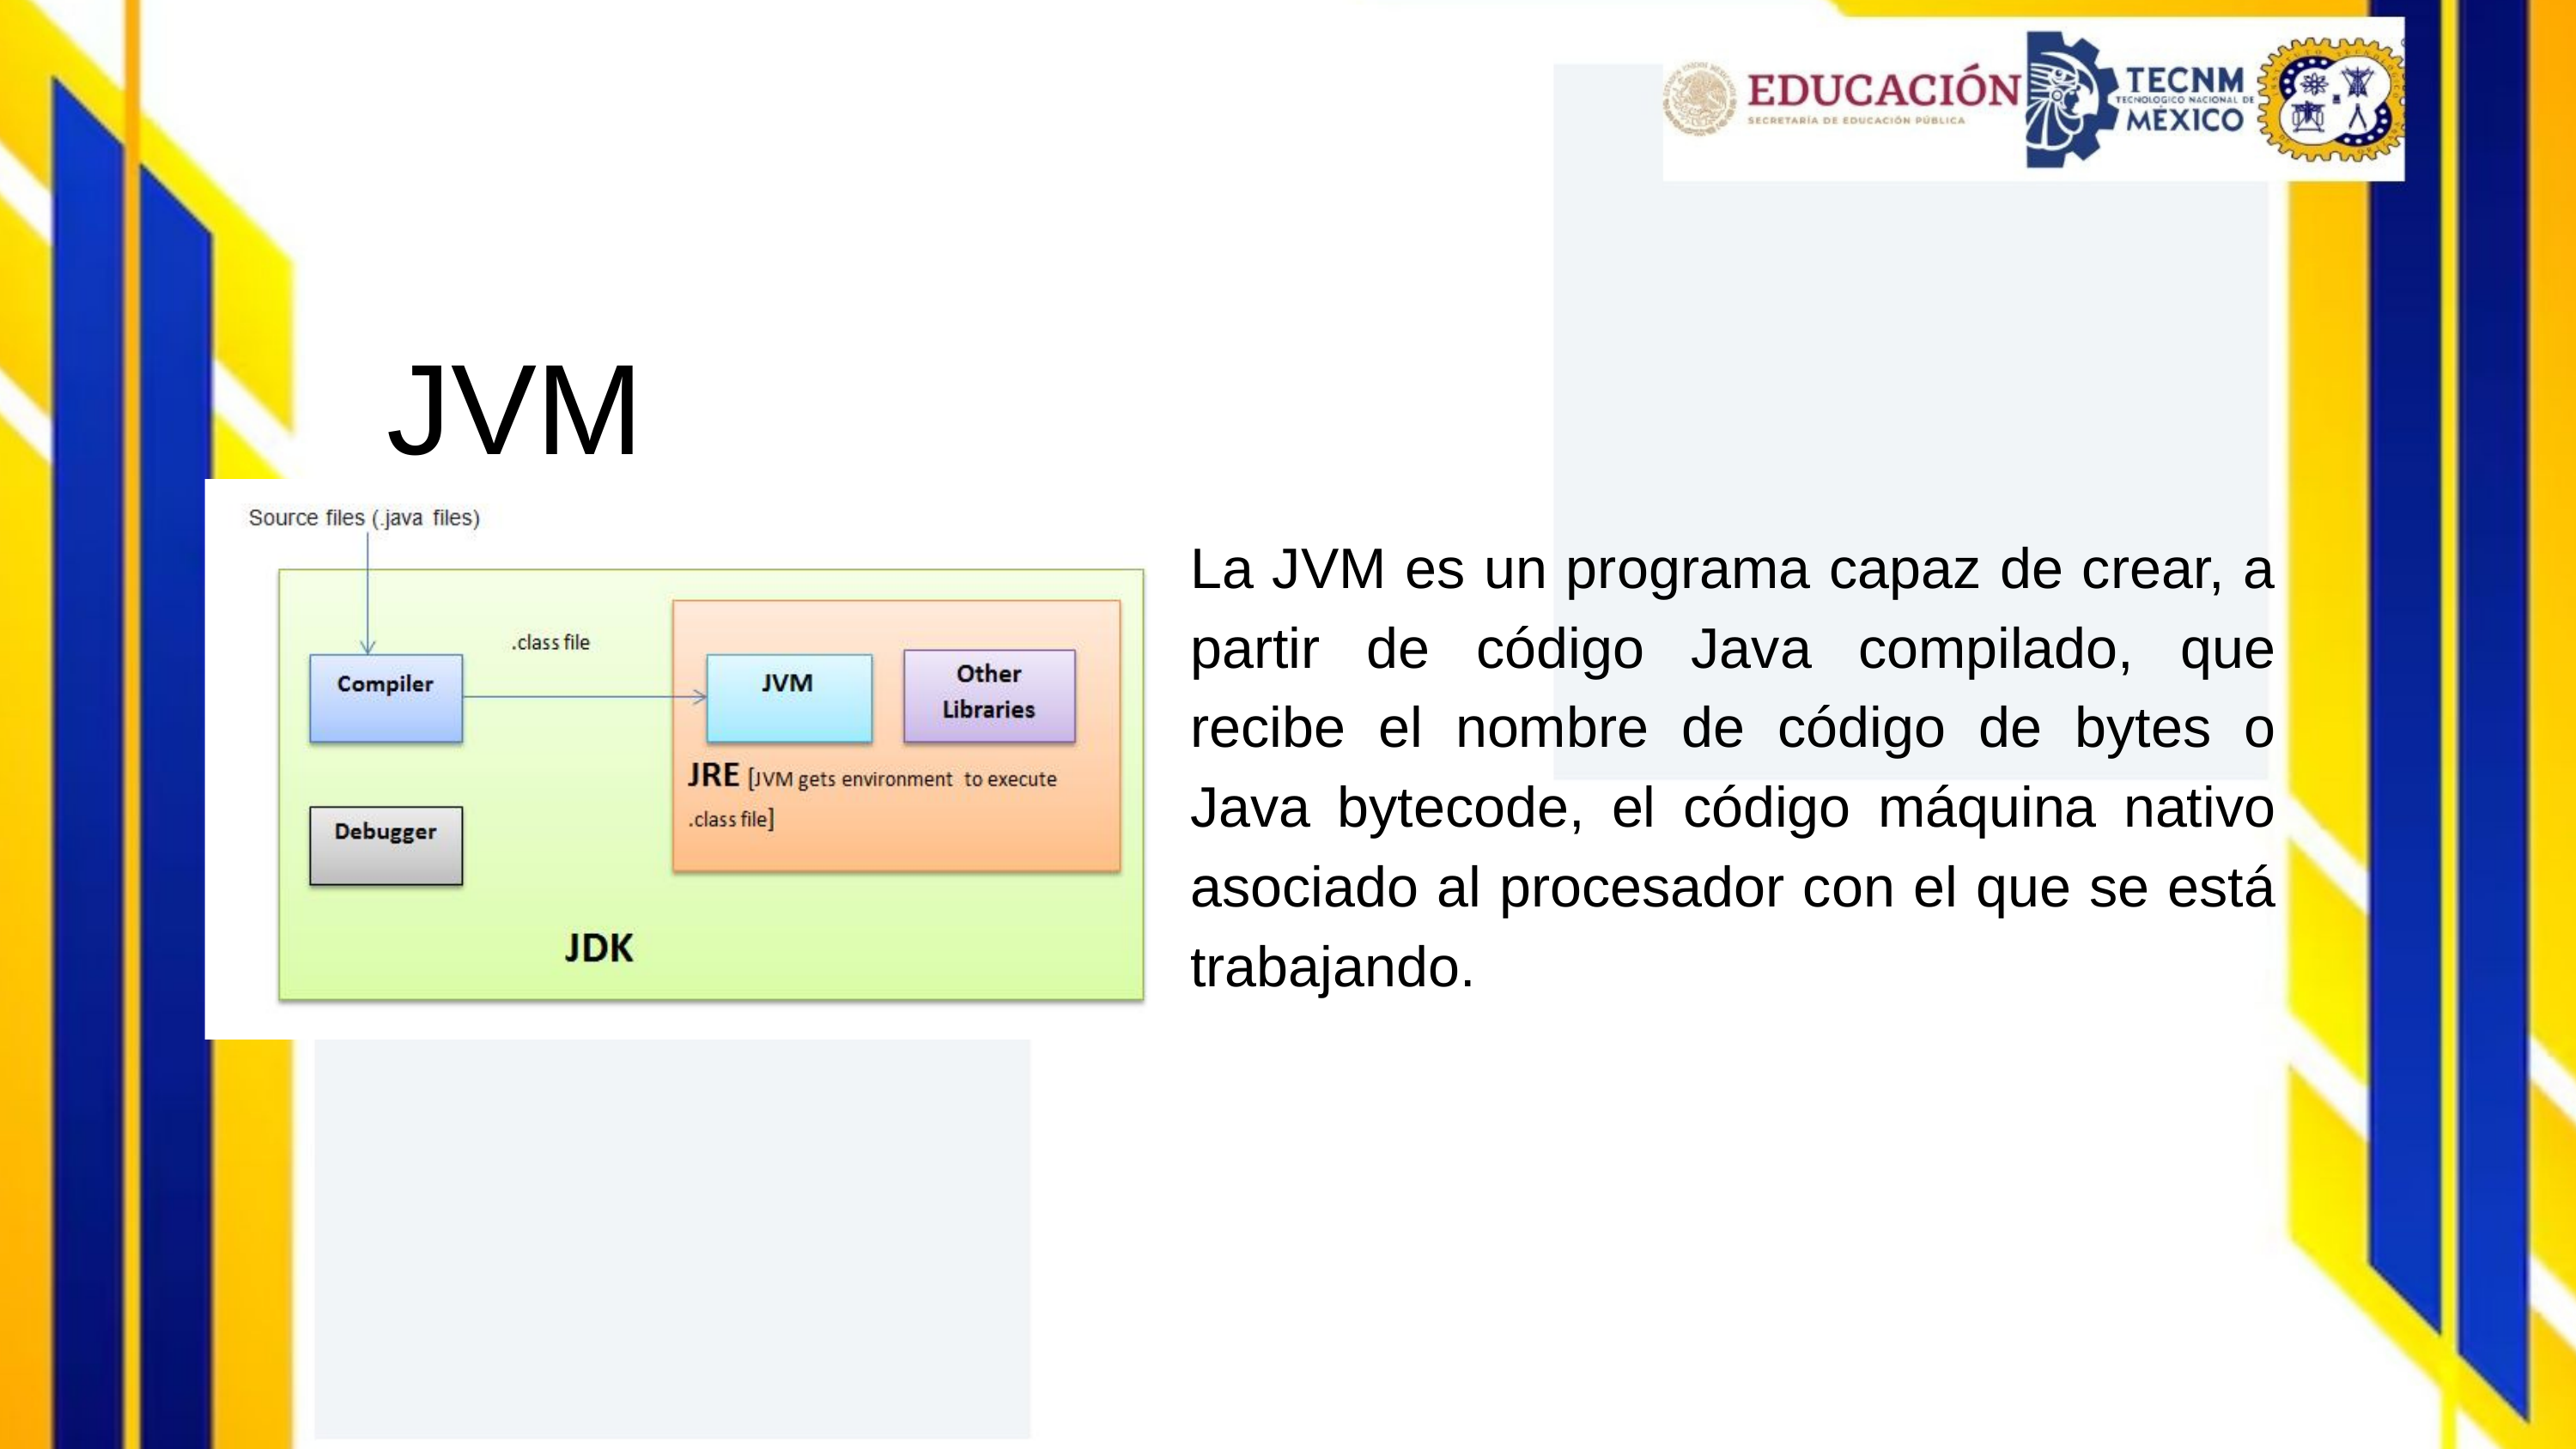

JVM

La JVM es un programa capaz de crear, a partir de código Java compilado, que recibe el nombre de código de bytes o Java bytecode, el código máquina nativo asociado al procesador con el que se está trabajando.